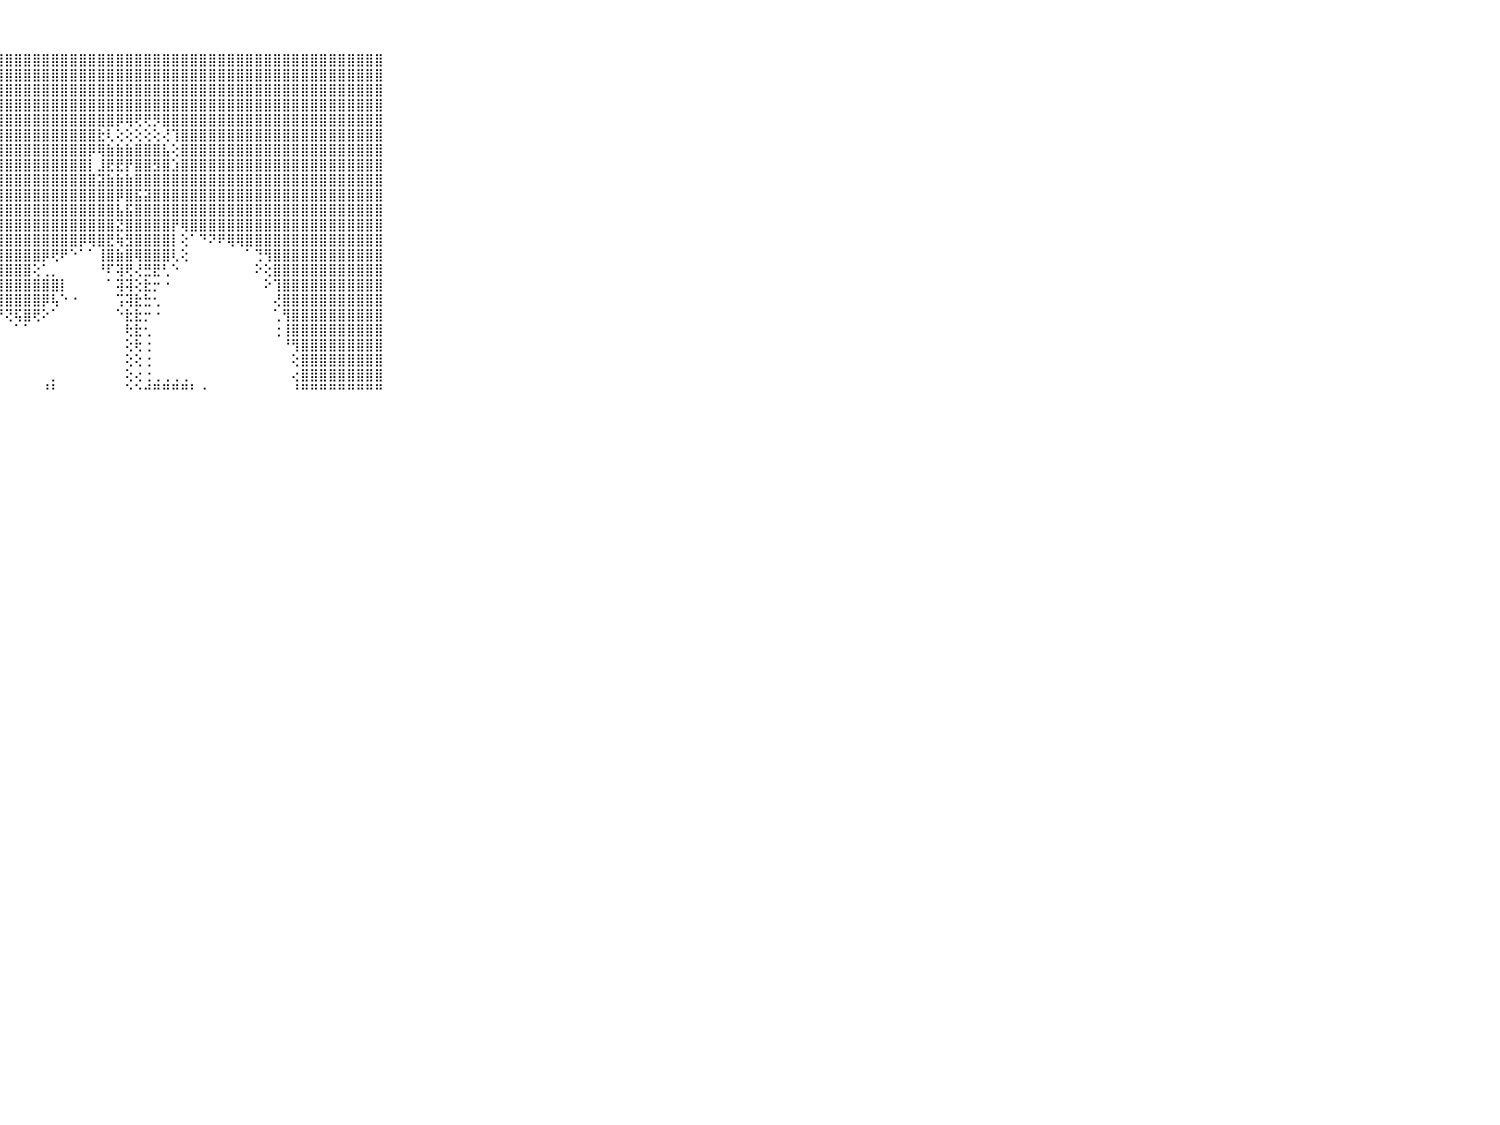

⠀⠀⠀⠀⠀⠀⠀⠀⠀⠀⠀⣿⣿⣿⣿⣿⣿⣿⣿⣿⣿⣿⣿⣿⣿⣿⣿⣿⣿⣿⣿⣿⣿⣿⣿⣿⣿⣿⣿⣿⣿⣿⣿⣿⣿⣿⣿⣿⣿⣿⣿⣿⣿⣿⣿⣿⣿⣿⣿⣿⣿⣿⣿⣿⣿⣿⣿⣿⣿⠀⠀⠀⠀⠀⠀⠀⠀⠀⠀⠀⠀
⠀⠀⠀⠀⠀⠀⠀⠀⠀⠀⠀⣿⣿⣿⣿⣿⣿⣿⣿⣿⣿⣿⣿⣿⣿⣿⣿⣿⣿⣿⣿⣿⣿⣿⣿⣿⣿⣿⣿⣿⣿⣿⣿⣿⣿⣿⣿⣿⣿⣿⣿⣿⣿⣿⣿⣿⣿⣿⣿⣿⣿⣿⣿⣿⣿⣿⣿⣿⣿⠀⠀⠀⠀⠀⠀⠀⠀⠀⠀⠀⠀
⠀⠀⠀⠀⠀⠀⠀⠀⠀⠀⠀⣿⣿⣿⣿⣿⣿⣿⣿⣿⣿⣿⣿⣿⣿⣿⣿⣿⣿⣿⣿⣿⣿⣿⣿⣿⣿⣿⣿⣿⣿⣿⣿⣿⣿⣿⣿⣿⣿⣿⣿⣿⣿⣿⣿⣿⣿⣿⣿⣿⣿⣿⣿⣿⣿⣿⣿⣿⣿⠀⠀⠀⠀⠀⠀⠀⠀⠀⠀⠀⠀
⠀⠀⠀⠀⠀⠀⠀⠀⠀⠀⠀⣿⣿⣿⣿⣿⣿⣿⣿⣿⣿⣿⣿⣿⣿⣿⣿⣿⣿⣿⣿⣿⣿⣿⣿⣿⣿⣿⣿⣿⣿⣿⣿⣿⣿⣿⣿⣿⣿⣿⣿⣿⣿⣿⣿⣿⣿⣿⣿⣿⣿⣿⣿⣿⣿⣿⣿⣿⣿⠀⠀⠀⠀⠀⠀⠀⠀⠀⠀⠀⠀
⠀⠀⠀⠀⠀⠀⠀⠀⠀⠀⠀⣿⣿⣿⣿⣿⣿⣿⣿⣿⣿⣿⣿⣿⣿⣿⣿⣿⣿⣿⣿⣿⣿⣿⣿⣿⣿⣿⣿⣿⡿⢿⢟⢟⡻⣿⣿⣿⣿⣿⣿⣿⣿⣿⣿⣿⣿⣿⣿⣿⣿⣿⣿⣿⣿⣿⣿⣿⣿⠀⠀⠀⠀⠀⠀⠀⠀⠀⠀⠀⠀
⠀⠀⠀⠀⠀⠀⠀⠀⠀⠀⠀⣿⣿⣿⣿⣿⣿⣿⣿⣿⣿⣿⣿⣿⣿⣿⣿⣿⣿⣿⣿⣿⣿⣿⣿⣿⣿⣿⣗⢇⢕⢕⢕⢕⢕⢜⢹⣿⣿⣿⣿⣿⣿⣿⣿⣿⣿⣿⣿⣿⣿⣿⣿⣿⣿⣿⣿⣿⣿⠀⠀⠀⠀⠀⠀⠀⠀⠀⠀⠀⠀
⠀⠀⠀⠀⠀⠀⠀⠀⠀⠀⠀⣿⣿⣿⣿⣿⣿⣿⣿⣿⣿⣿⣿⣿⣿⣿⣿⣿⣿⣿⣿⣿⣿⣿⣿⣿⣿⡿⢿⣷⣷⣷⣿⣿⣿⣧⢕⣿⣿⣿⣿⣿⣿⣿⣿⣿⣿⣿⣿⣿⣿⣿⣿⣿⣿⣿⣿⣿⣿⠀⠀⠀⠀⠀⠀⠀⠀⠀⠀⠀⠀
⠀⠀⠀⠀⠀⠀⠀⠀⠀⠀⠀⣿⣿⣿⣿⣿⣿⣿⣿⣿⣿⣿⣿⣿⣿⣿⣿⣿⣿⣿⣿⣿⣿⣿⣿⣿⣿⡇⣸⣟⣟⡟⣿⣿⣻⣿⣱⣿⣿⣿⣿⣿⣿⣿⣿⣿⣿⣿⣿⣿⣿⣿⣿⣿⣿⣿⣿⣿⣿⠀⠀⠀⠀⠀⠀⠀⠀⠀⠀⠀⠀
⠀⠀⠀⠀⠀⠀⠀⠀⠀⠀⠀⣿⣿⣿⣿⣿⣿⣿⣿⣿⣿⣿⣿⣿⣿⣿⣿⣿⣿⣿⣿⣿⣿⣿⣿⣿⣿⣿⣽⣷⣷⣷⣿⣿⣿⣿⣿⣿⣿⣿⣿⣿⣿⣿⣿⣿⣿⣿⣿⣿⣿⣿⣿⣿⣿⣿⣿⣿⣿⠀⠀⠀⠀⠀⠀⠀⠀⠀⠀⠀⠀
⠀⠀⠀⠀⠀⠀⠀⠀⠀⠀⠀⣿⣿⣿⣿⣿⣿⣿⣿⣿⣿⣿⣿⣿⣿⣿⣿⣿⣿⣿⣿⣿⣿⣿⣿⣿⣿⣿⣿⣿⡿⣿⣯⣽⣿⣿⣿⣿⣿⣿⣿⣿⣿⣿⣿⣿⣿⣿⣿⣿⣿⣿⣿⣿⣿⣿⣿⣿⣿⠀⠀⠀⠀⠀⠀⠀⠀⠀⠀⠀⠀
⠀⠀⠀⠀⠀⠀⠀⠀⠀⠀⠀⣿⣿⣿⣿⣿⣿⣿⣿⣿⣿⣿⣿⣿⣿⣿⣿⣿⣿⣿⣿⣿⣿⣿⣿⣿⣿⣿⣿⣿⣧⣯⣿⣿⣿⣿⣿⣿⣿⣿⣿⣿⣿⣿⣿⣿⣿⣿⣿⣿⣿⣿⣿⣿⣿⣿⣿⣿⣿⠀⠀⠀⠀⠀⠀⠀⠀⠀⠀⠀⠀
⠀⠀⠀⠀⠀⠀⠀⠀⠀⠀⠀⣿⣿⣿⣿⣿⣿⣿⣿⣿⣿⣿⣿⣿⣿⣿⣿⣿⣿⣿⣿⣿⣿⣿⣿⣿⣿⣿⣿⣿⣝⣿⣿⣿⣿⣿⡟⢿⣿⣿⣿⣿⣿⣿⣿⣿⣿⣿⣿⣿⣿⣿⣿⣿⣿⣿⣿⣿⣿⠀⠀⠀⠀⠀⠀⠀⠀⠀⠀⠀⠀
⠀⠀⠀⠀⠀⠀⠀⠀⠀⠀⠀⣿⣿⣿⣿⣿⣿⣿⣿⣿⣿⣿⣿⣿⣿⣿⣿⣿⣿⣿⣿⣿⣿⣿⣿⣿⡿⢿⣿⣟⢷⣻⣿⣿⣿⣿⡇⢕⠁⠙⠝⠟⢿⢿⣿⣿⣿⣿⣿⣿⣿⣿⣿⣿⣿⣿⣿⣿⣿⠀⠀⠀⠀⠀⠀⠀⠀⠀⠀⠀⠀
⠀⠀⠀⠀⠀⠀⠀⠀⠀⠀⠀⣿⣿⣿⣿⣿⣿⣿⣿⣿⣿⣿⣿⣿⣿⣿⣿⣿⣿⣿⣿⣿⡿⢟⠟⠑⠁⠁⢸⣿⣷⣿⢿⣿⣿⣿⢇⢕⠀⠀⠀⠀⠀⠀⠁⢙⢻⣿⣿⣿⣿⣿⣿⣿⣿⣿⣿⣿⣿⠀⠀⠀⠀⠀⠀⠀⠀⠀⠀⠀⠀
⠀⠀⠀⠀⠀⠀⠀⠀⠀⠀⠀⣿⣿⣿⣿⣿⣿⣿⣿⣿⣿⣿⣿⣿⣿⣿⣿⣿⣿⣿⣿⢕⢁⡀⠀⠀⠀⠀⠘⠏⢽⢟⢜⣛⣟⢃⠑⠀⠀⠀⠀⠀⠀⠀⠀⠕⢕⣿⣿⣿⣿⣿⣿⣿⣿⣿⣿⣿⣿⠀⠀⠀⠀⠀⠀⠀⠀⠀⠀⠀⠀
⠀⠀⠀⠀⠀⠀⠀⠀⠀⠀⠀⣿⣿⣿⣿⣿⣿⣿⣿⣿⣿⣿⣿⣿⣿⣿⣿⣿⣿⣿⣿⣿⣿⣿⡇⠀⠀⠀⠀⠁⢽⢽⢕⣗⡒⠐⠀⠀⠀⠀⠀⠀⠀⠀⠀⠀⠕⢹⣿⣿⣿⣿⣿⣿⣿⣿⣿⣿⣿⠀⠀⠀⠀⠀⠀⠀⠀⠀⠀⠀⠀
⠀⠀⠀⠀⠀⠀⠀⠀⠀⠀⠀⣿⣿⣿⣿⣿⣿⣿⣿⣿⣿⣿⣿⣿⣿⣿⣿⣿⣿⣿⣿⣿⡿⢧⠑⠐⠀⠀⠀⠀⢩⢽⣗⣓⢂⠀⠀⠀⠀⠀⠀⠀⠀⠀⠀⠀⠀⢜⣿⣿⣿⣿⣿⣿⣿⣿⣿⣿⣿⠀⠀⠀⠀⠀⠀⠀⠀⠀⠀⠀⠀
⠀⠀⠀⠀⠀⠀⠀⠀⠀⠀⠀⣿⣿⣿⣿⣿⣿⣿⣿⣿⣿⣿⣿⣿⣿⣿⠟⠙⢝⢯⣿⢟⠕⠁⠀⠀⠀⠀⠀⠀⠑⣗⣗⡒⠐⠀⠀⠀⠀⠀⠀⠀⠀⠀⠀⠀⠀⢁⢻⣿⣿⣿⣿⣿⣿⣿⣿⣿⣿⠀⠀⠀⠀⠀⠀⠀⠀⠀⠀⠀⠀
⠀⠀⠀⠀⠀⠀⠀⠀⠀⠀⠀⣿⣿⣿⣿⣿⣿⣿⣿⣿⣿⣿⣿⣿⣿⣿⡕⠀⠀⠁⠁⠀⠀⠀⠀⠀⠀⠀⠀⠀⠀⢗⣗⢂⠀⠀⠀⠀⠀⠀⠀⠀⠀⠀⠀⠀⠀⢐⢸⣿⣿⣿⣿⣿⣿⣿⣿⣿⣿⠀⠀⠀⠀⠀⠀⠀⠀⠀⠀⠀⠀
⠀⠀⠀⠀⠀⠀⠀⠀⠀⠀⠀⣿⣿⣿⣿⣿⣿⣿⣿⣿⣿⣿⣿⣿⣿⣿⡇⠀⠀⠀⠀⠀⠀⠀⠀⠀⠀⠀⠀⠀⠀⢕⢗⢐⠀⠀⠀⠀⠀⠀⠀⠀⠀⠀⠀⠀⠀⠀⠘⢻⣿⣿⣿⣿⣿⣿⣿⣿⣿⠀⠀⠀⠀⠀⠀⠀⠀⠀⠀⠀⠀
⠀⠀⠀⠀⠀⠀⠀⠀⠀⠀⠀⣿⣿⣿⣿⣿⣿⣿⣿⣿⣿⣿⣿⣿⣿⣿⡕⠀⠀⠀⠀⠀⠀⠀⠀⠀⠀⠀⠀⠀⠀⢕⢕⢐⠀⠀⠀⠀⠀⠀⠀⠀⠀⠀⠀⠀⠀⠀⠀⢕⣿⣿⣿⣿⣿⣿⣿⣿⣿⠀⠀⠀⠀⠀⠀⠀⠀⠀⠀⠀⠀
⠀⠀⠀⠀⠀⠀⠀⠀⠀⠀⠀⣿⣿⣿⣿⣿⣿⣿⣿⣿⣿⣿⣿⣿⣿⣿⣧⠀⠀⠀⠀⠀⠀⡀⠀⠀⠀⠀⠀⠀⠀⢕⢔⢐⢀⢀⢀⢀⠀⠀⠀⠀⠀⠀⠀⠀⠀⠀⠀⢔⣿⣿⣿⣿⣿⣿⣿⣿⣿⠀⠀⠀⠀⠀⠀⠀⠀⠀⠀⠀⠀
⠀⠀⠀⠀⠀⠀⠀⠀⠀⠀⠀⠛⠛⠛⠛⠛⠛⠛⠛⠛⠛⠛⠛⠛⠛⠛⠛⠃⠀⠀⠀⠀⠘⠃⠀⠀⠀⠀⠀⠀⠀⠑⠑⠚⠛⠛⠛⠛⠃⠐⠀⠀⠀⠀⠀⠀⠀⠀⠀⠘⠛⠛⠛⠛⠛⠛⠛⠛⠛⠀⠀⠀⠀⠀⠀⠀⠀⠀⠀⠀⠀